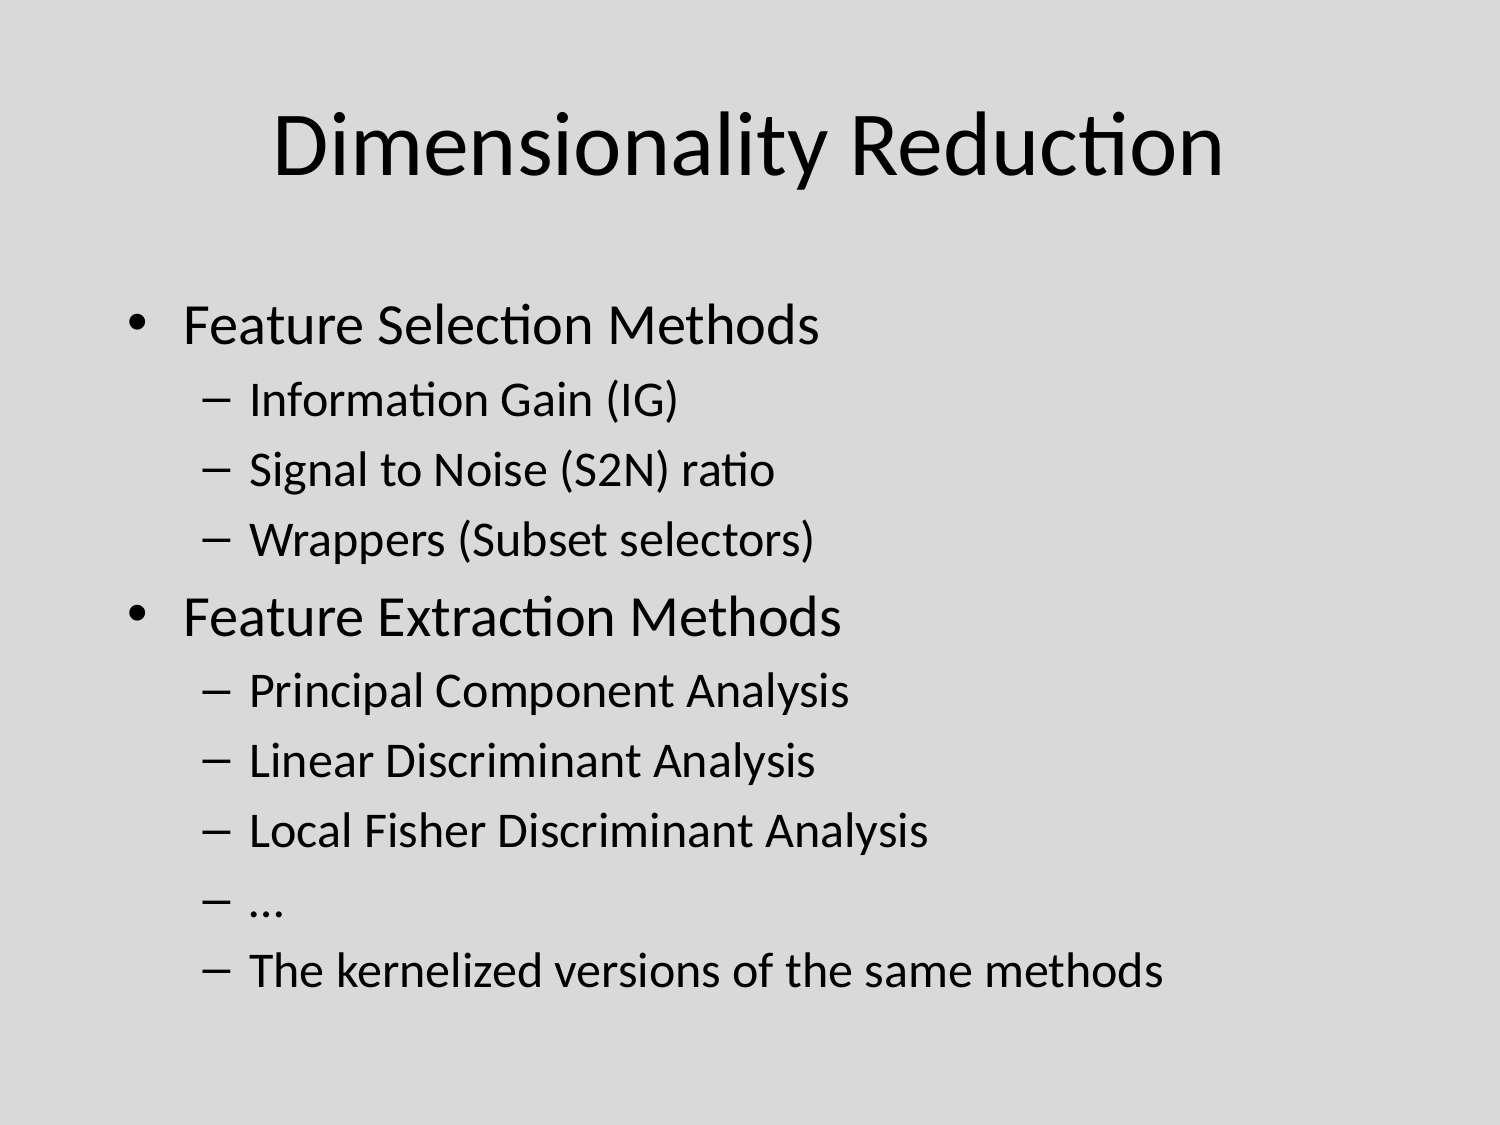

# Dimensionality Reduction
Feature Selection Methods
Information Gain (IG)
Signal to Noise (S2N) ratio
Wrappers (Subset selectors)
Feature Extraction Methods
Principal Component Analysis
Linear Discriminant Analysis
Local Fisher Discriminant Analysis
…
The kernelized versions of the same methods